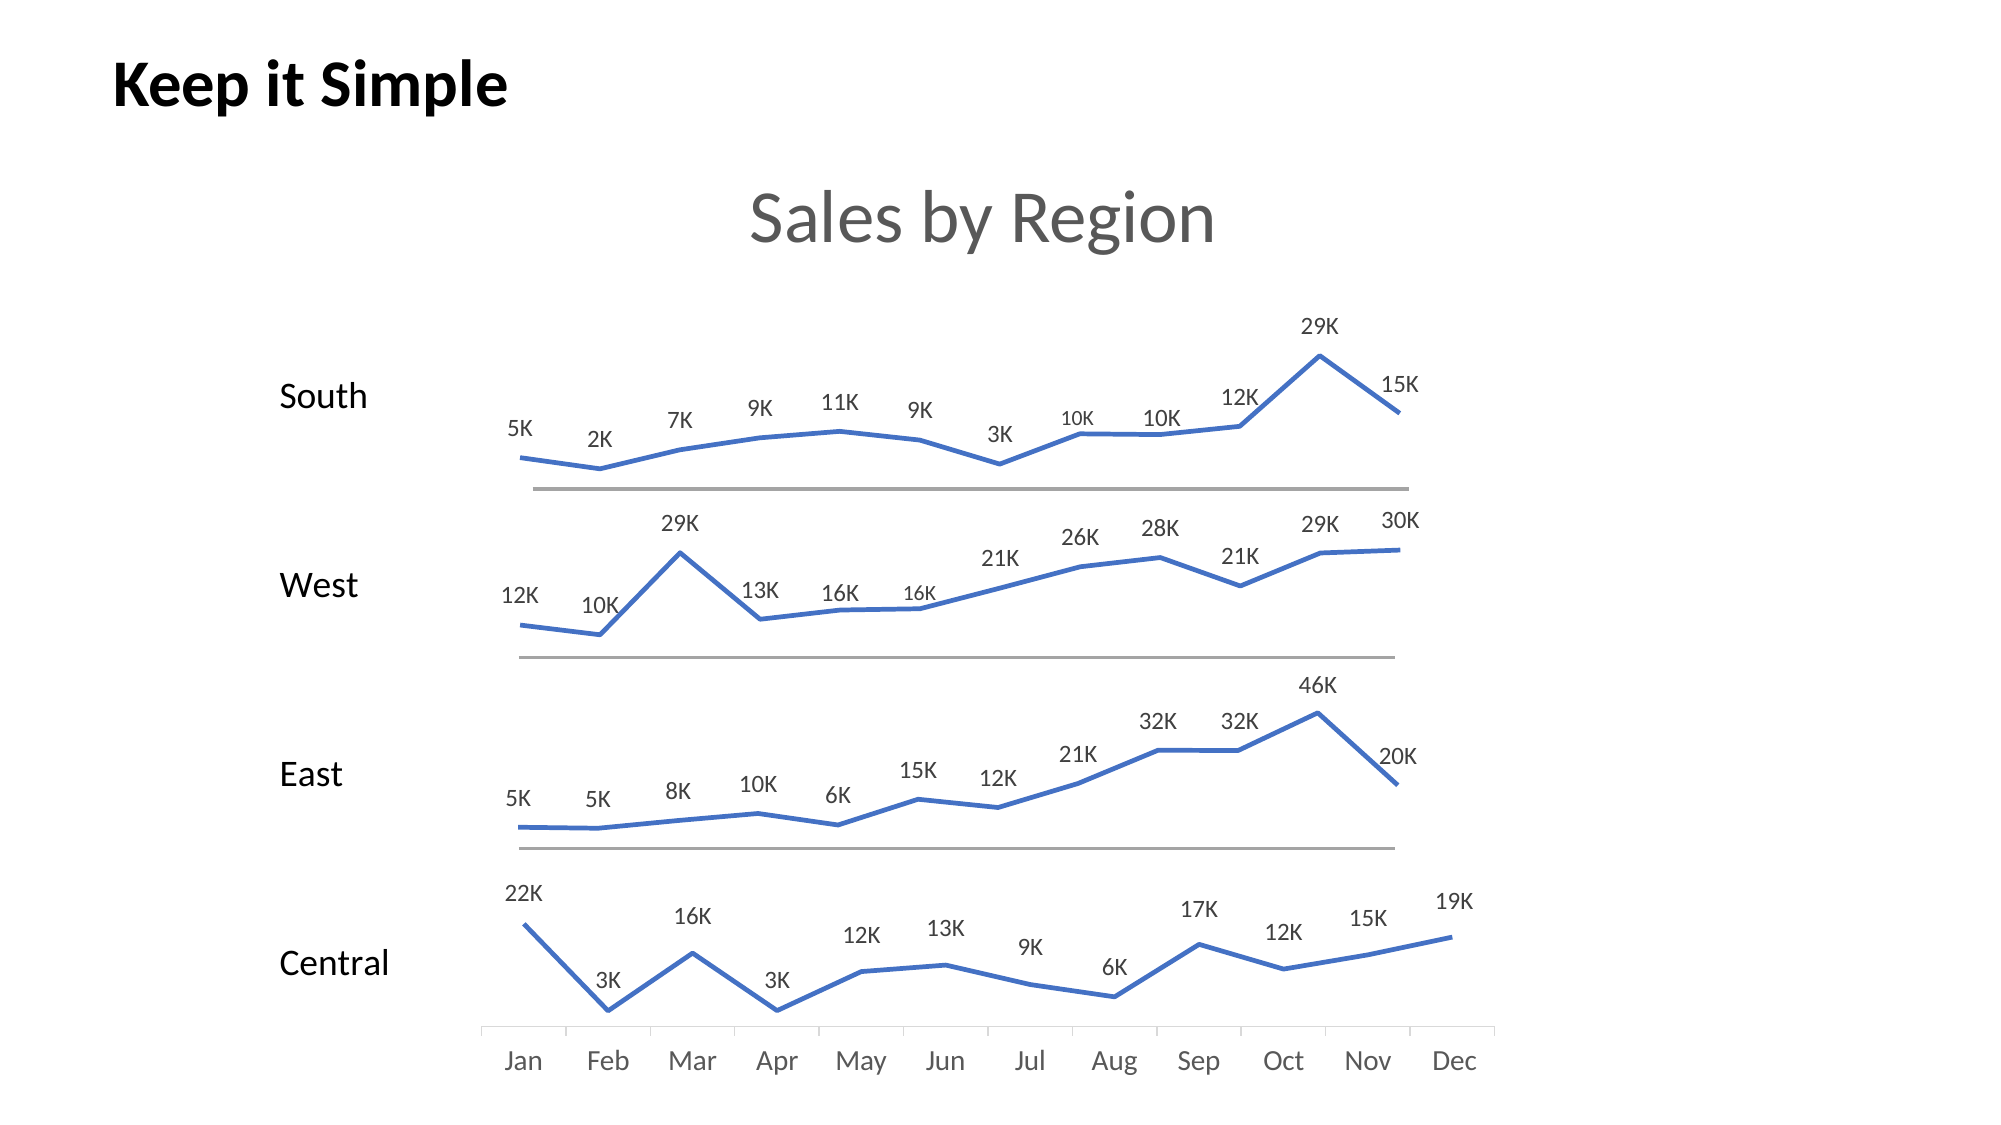

# Keep it Simple
Sales by Region
29K

15K
South
12K
11K
10K	10K
9K
9K
7K
5K
3K
2K

30K
29K
29K
28K
26K
21K
21K

West
16K	16K
13K
12K
10K

46K
32K	32K

21K
20K
East
15K
12K
10K
8K
6K
5K
5K

| 22K | 16K |  | 12K |  | 13K | 9K |  | 17K | 12K | 15K | 19K |
| --- | --- | --- | --- | --- | --- | --- | --- | --- | --- | --- | --- |
|  | 3K |  | 3K |  |  |  |  |  |  |  |  |
| Jan | Feb | Mar | Apr | May | Jun | Jul | Aug | Sep | Oct | Nov | Dec |

Central
6K